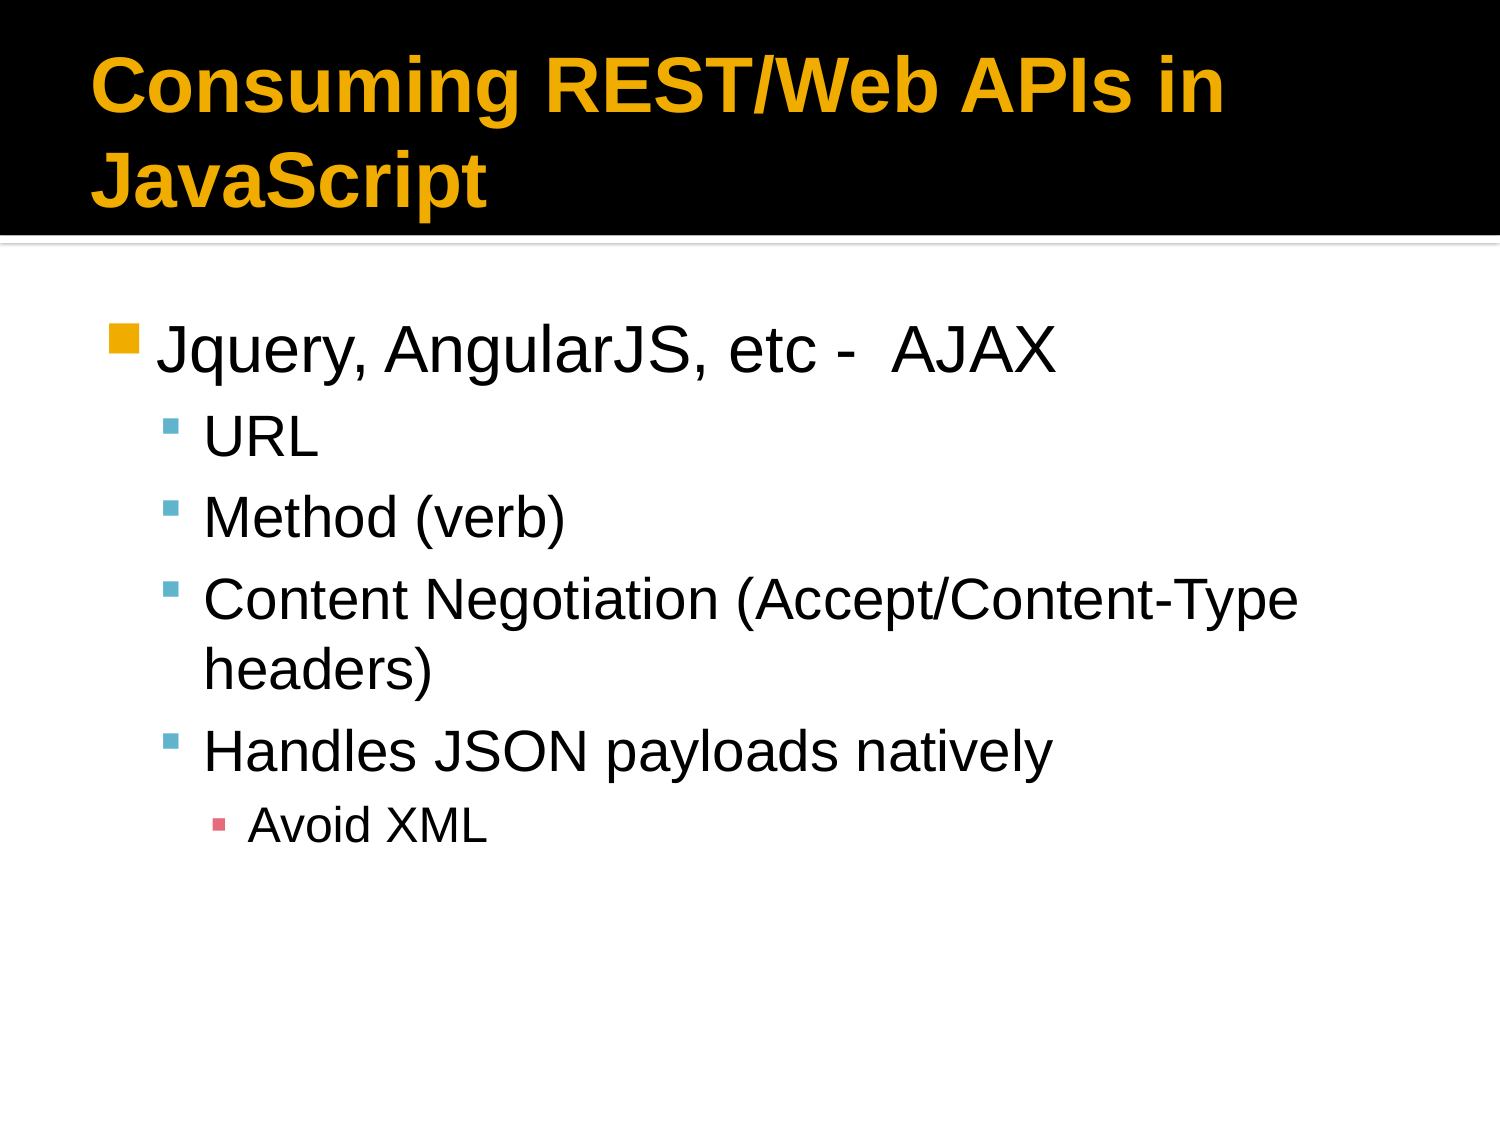

# Consuming REST/Web APIs in JavaScript
Jquery, AngularJS, etc -  AJAX
URL
Method (verb)
Content Negotiation (Accept/Content-Type headers)
Handles JSON payloads natively
Avoid XML